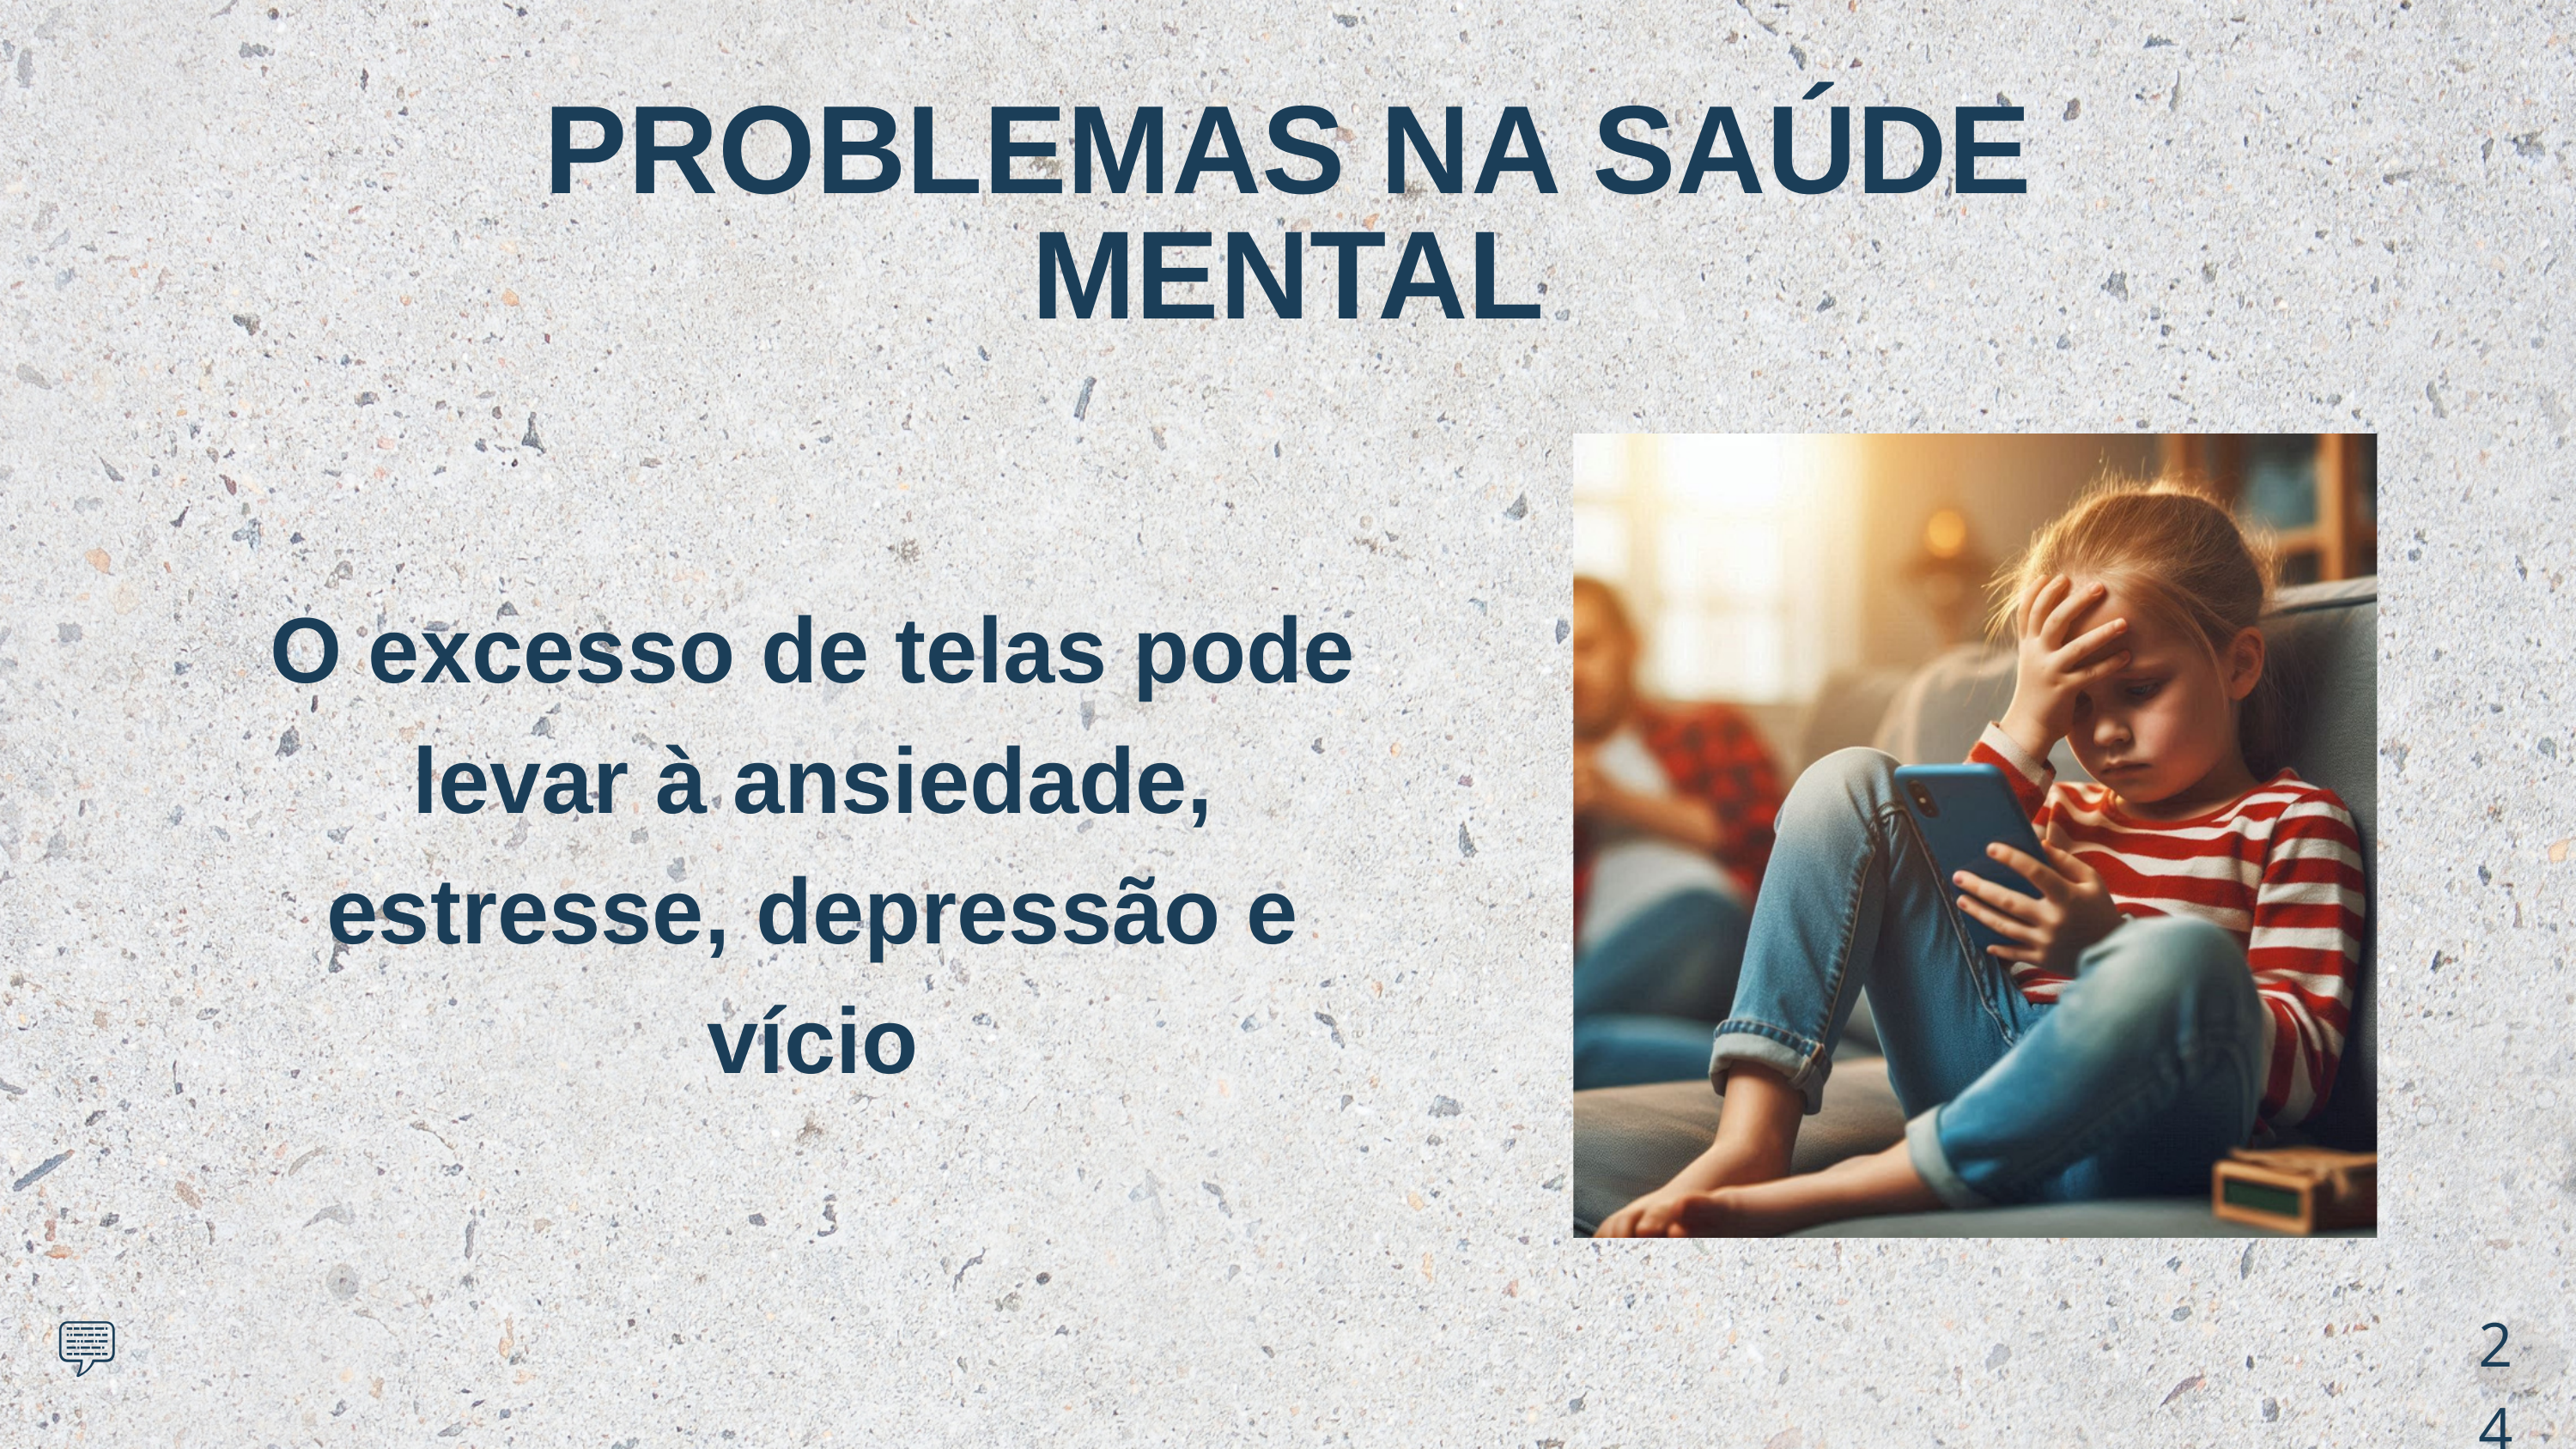

PROBLEMAS NA SAÚDE MENTAL

O excesso de telas pode levar à ansiedade, estresse, depressão e vício
💬
24